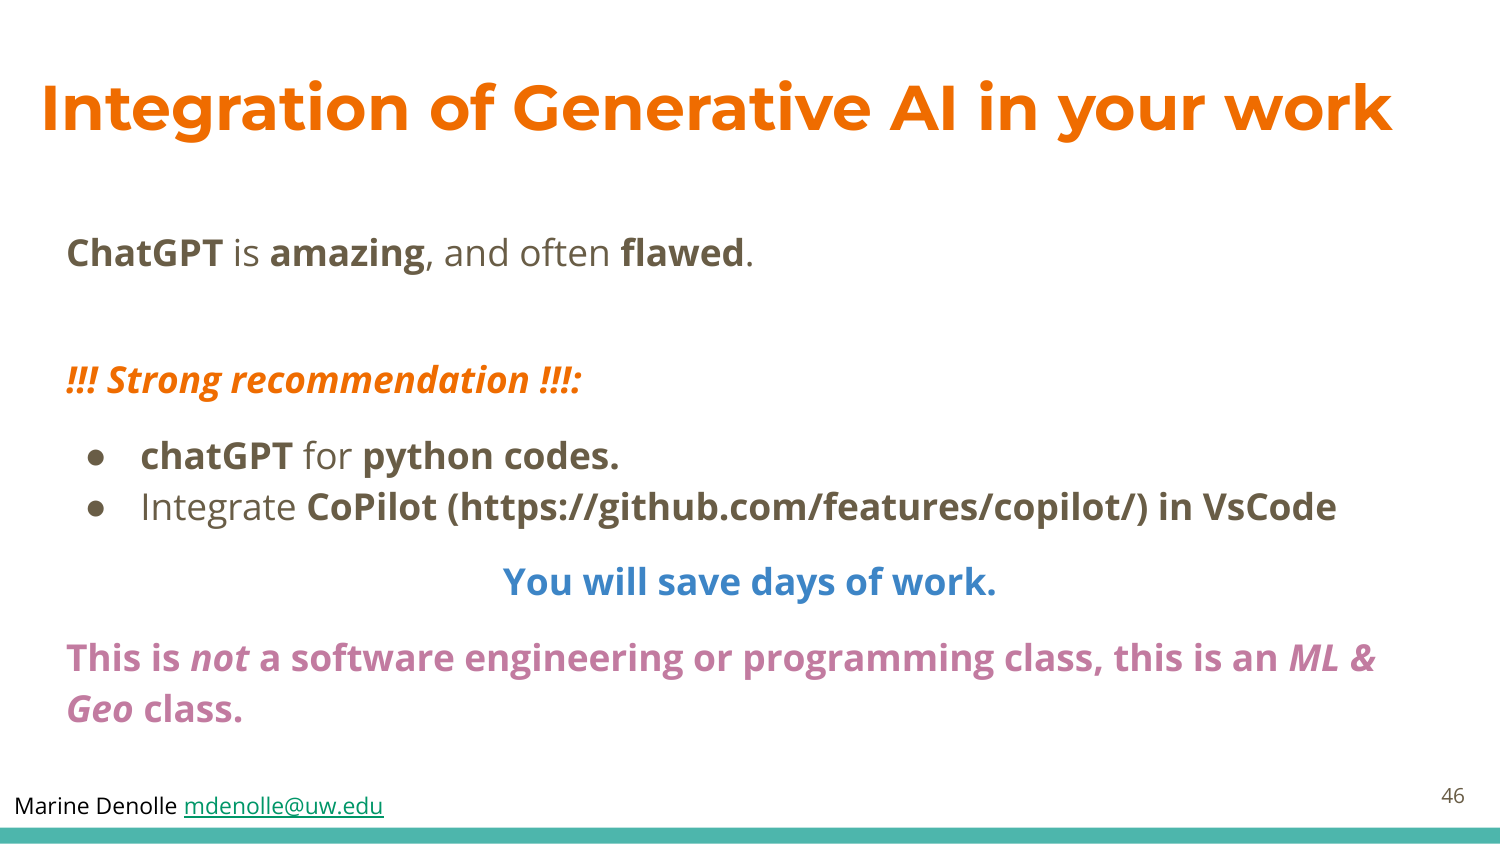

# Integration of Generative AI in your work
ChatGPT is amazing, and often flawed.
!!! Strong recommendation !!!:
chatGPT for python codes.
Integrate CoPilot (https://github.com/features/copilot/) in VsCode
You will save days of work.
This is not a software engineering or programming class, this is an ML & Geo class.
46
Marine Denolle mdenolle@uw.edu